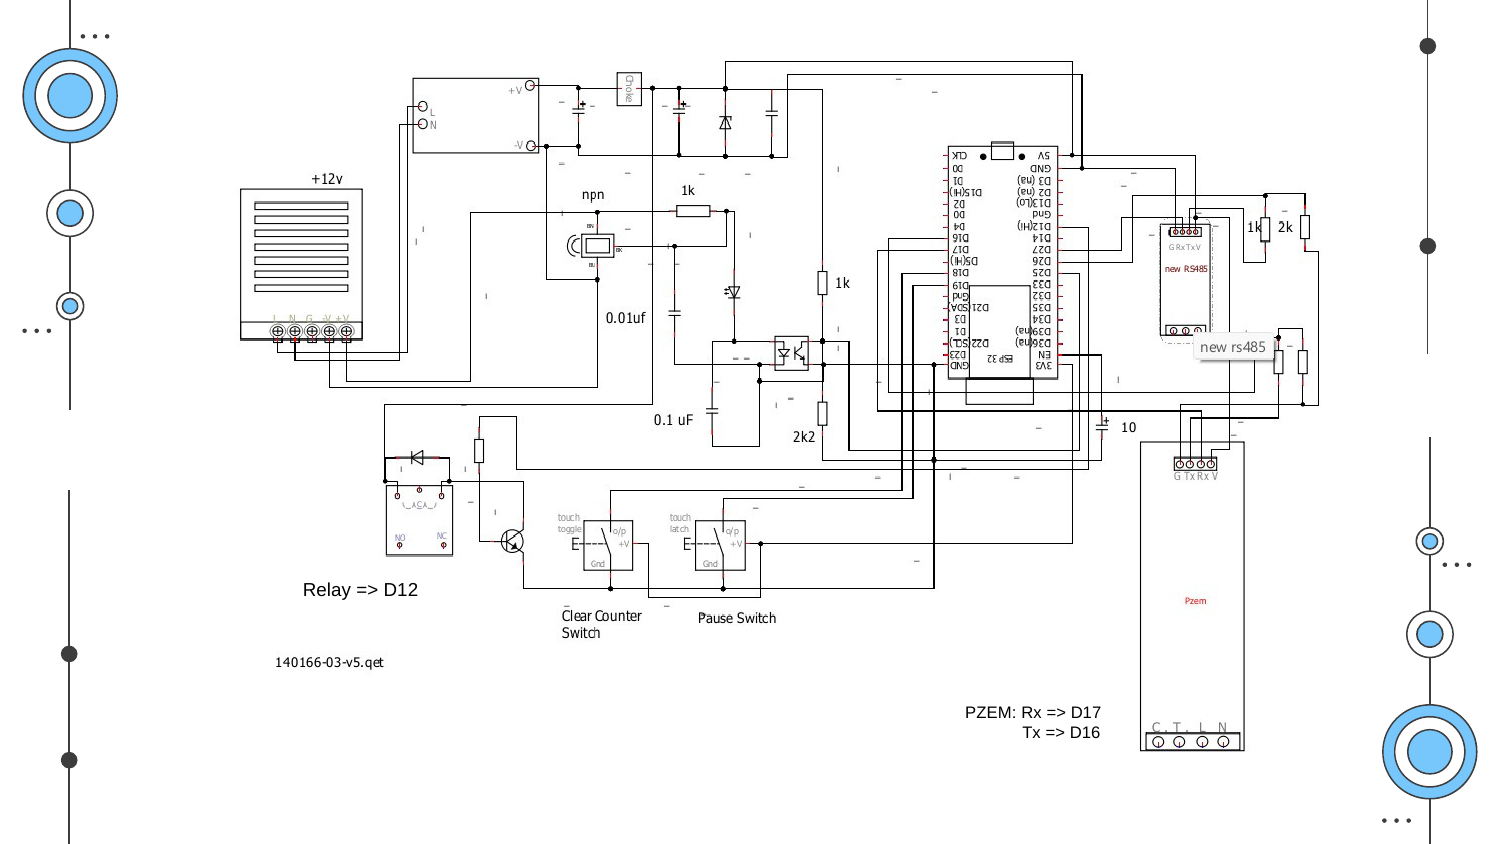

Relay => D12
PZEM: Rx => D17
            Tx => D16